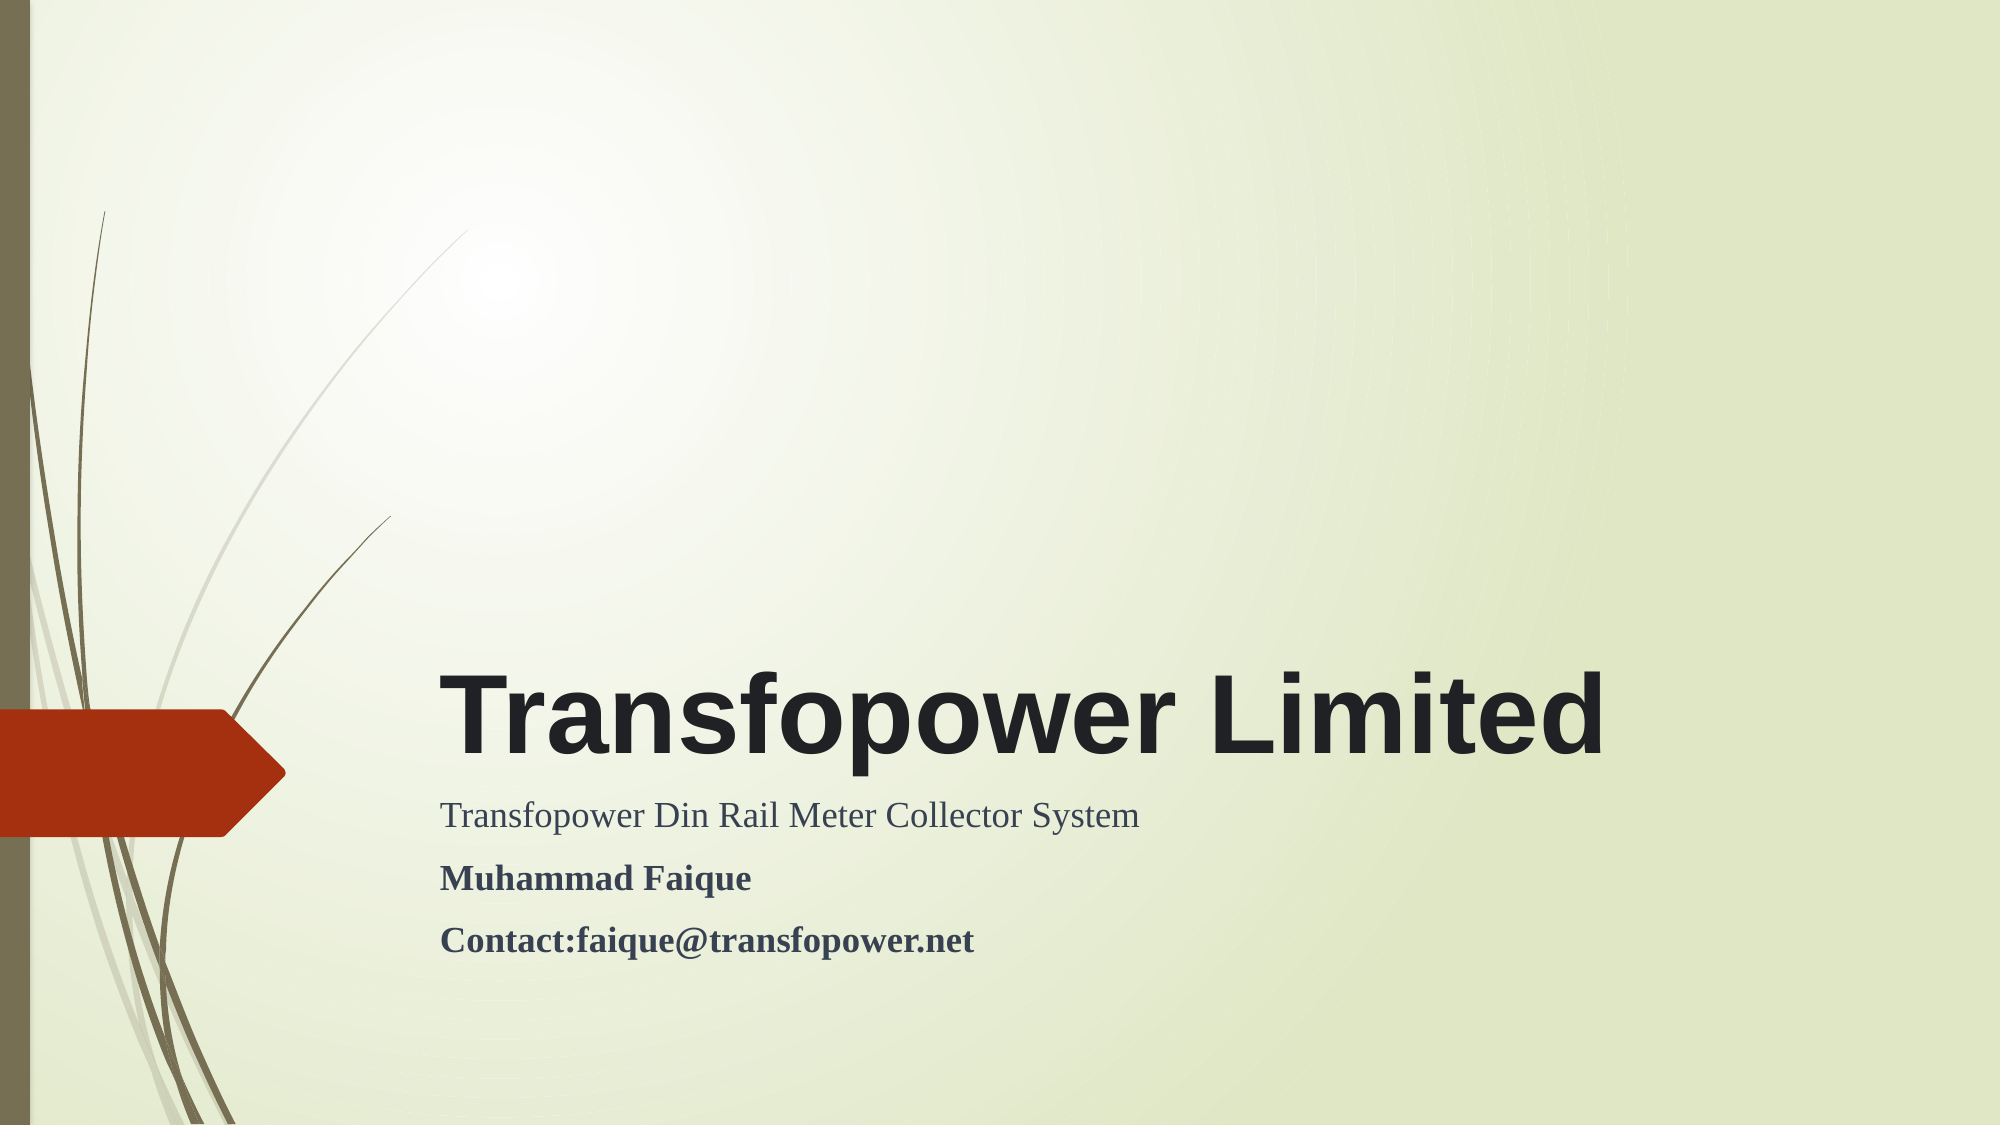

# Transfopower Limited
Transfopower Din Rail Meter Collector System
Muhammad Faique
Contact:faique@transfopower.net